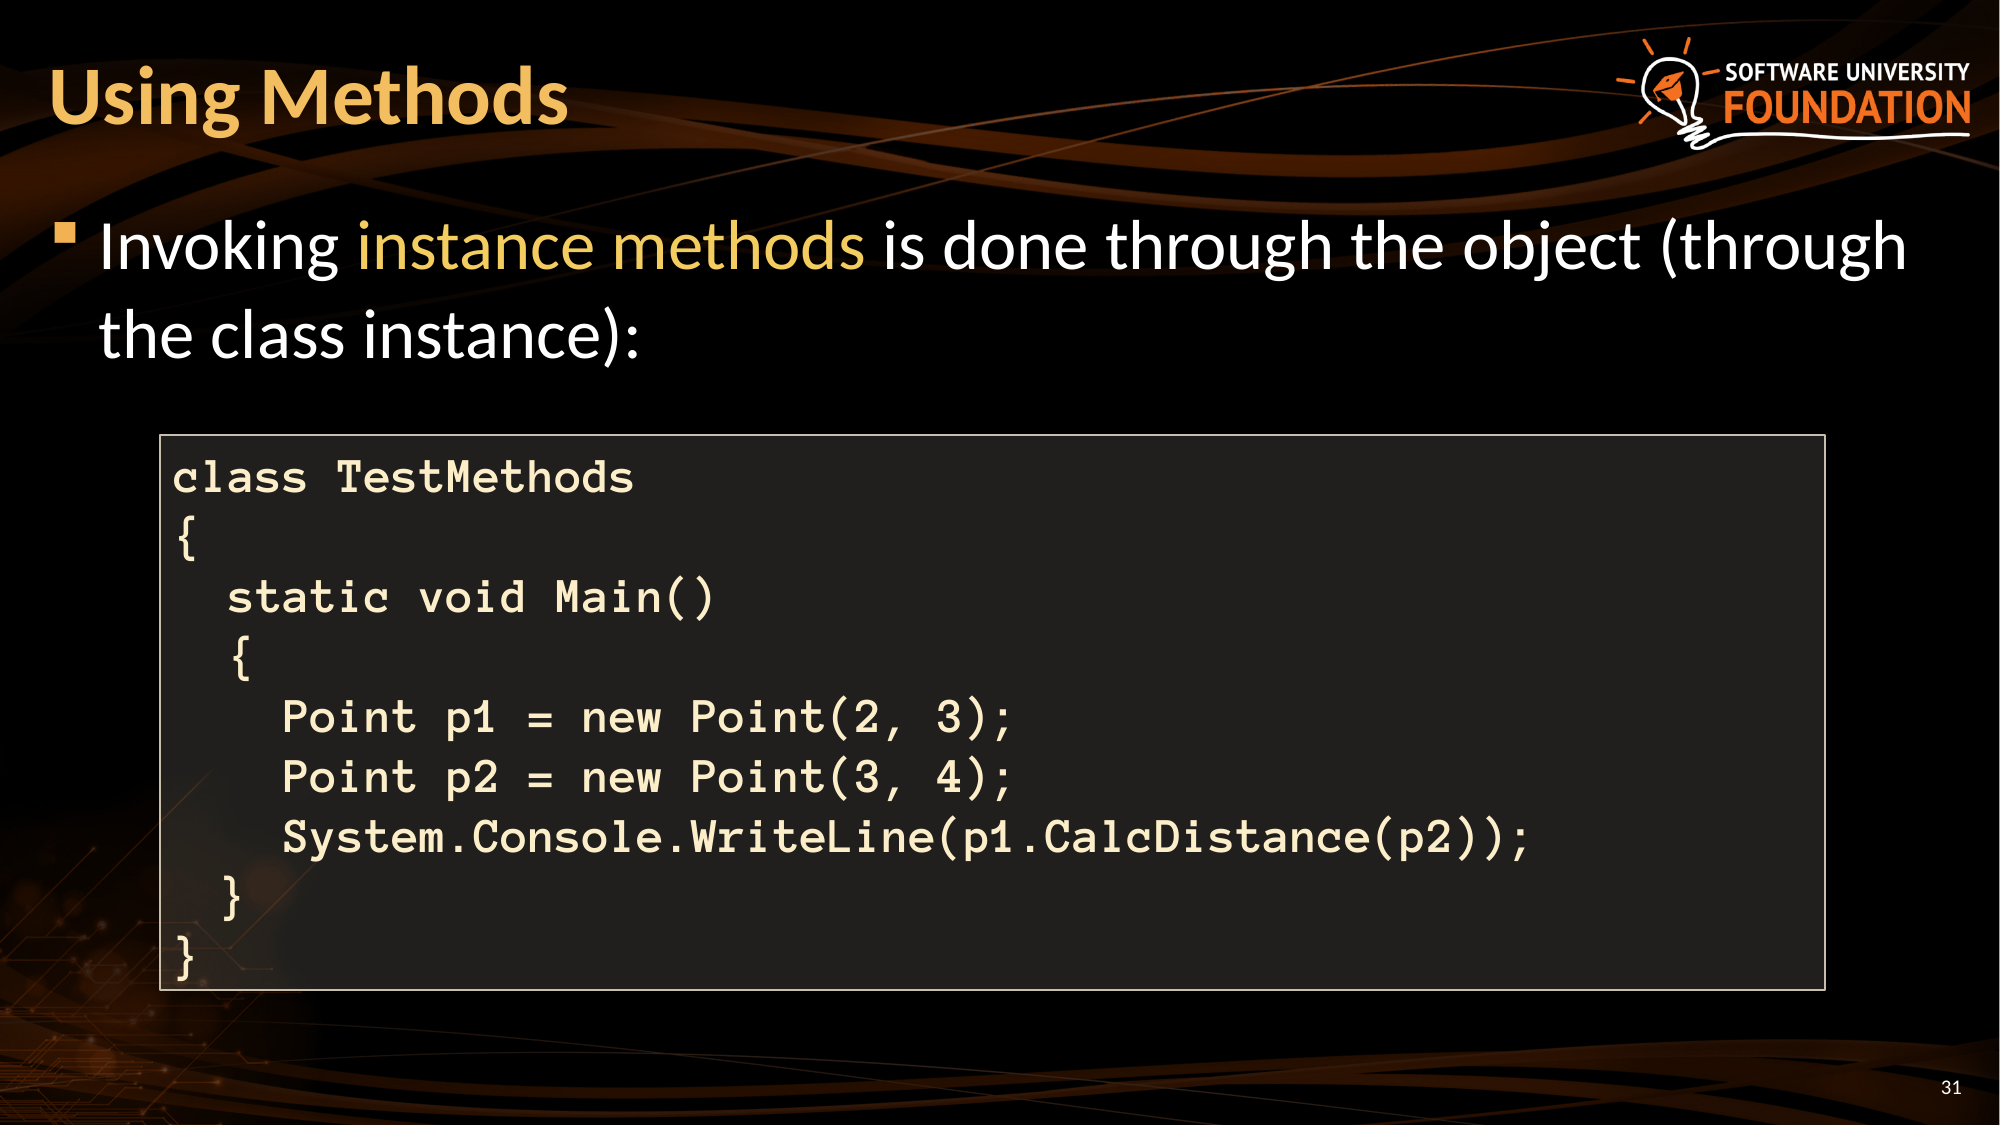

# Using Methods
Invoking instance methods is done through the object (through the class instance):
class TestMethods
{
  static void Main()
  {
    Point p1 = new Point(2, 3);
    Point p2 = new Point(3, 4);
    System.Console.WriteLine(p1.CalcDistance(p2));
	}
}
31